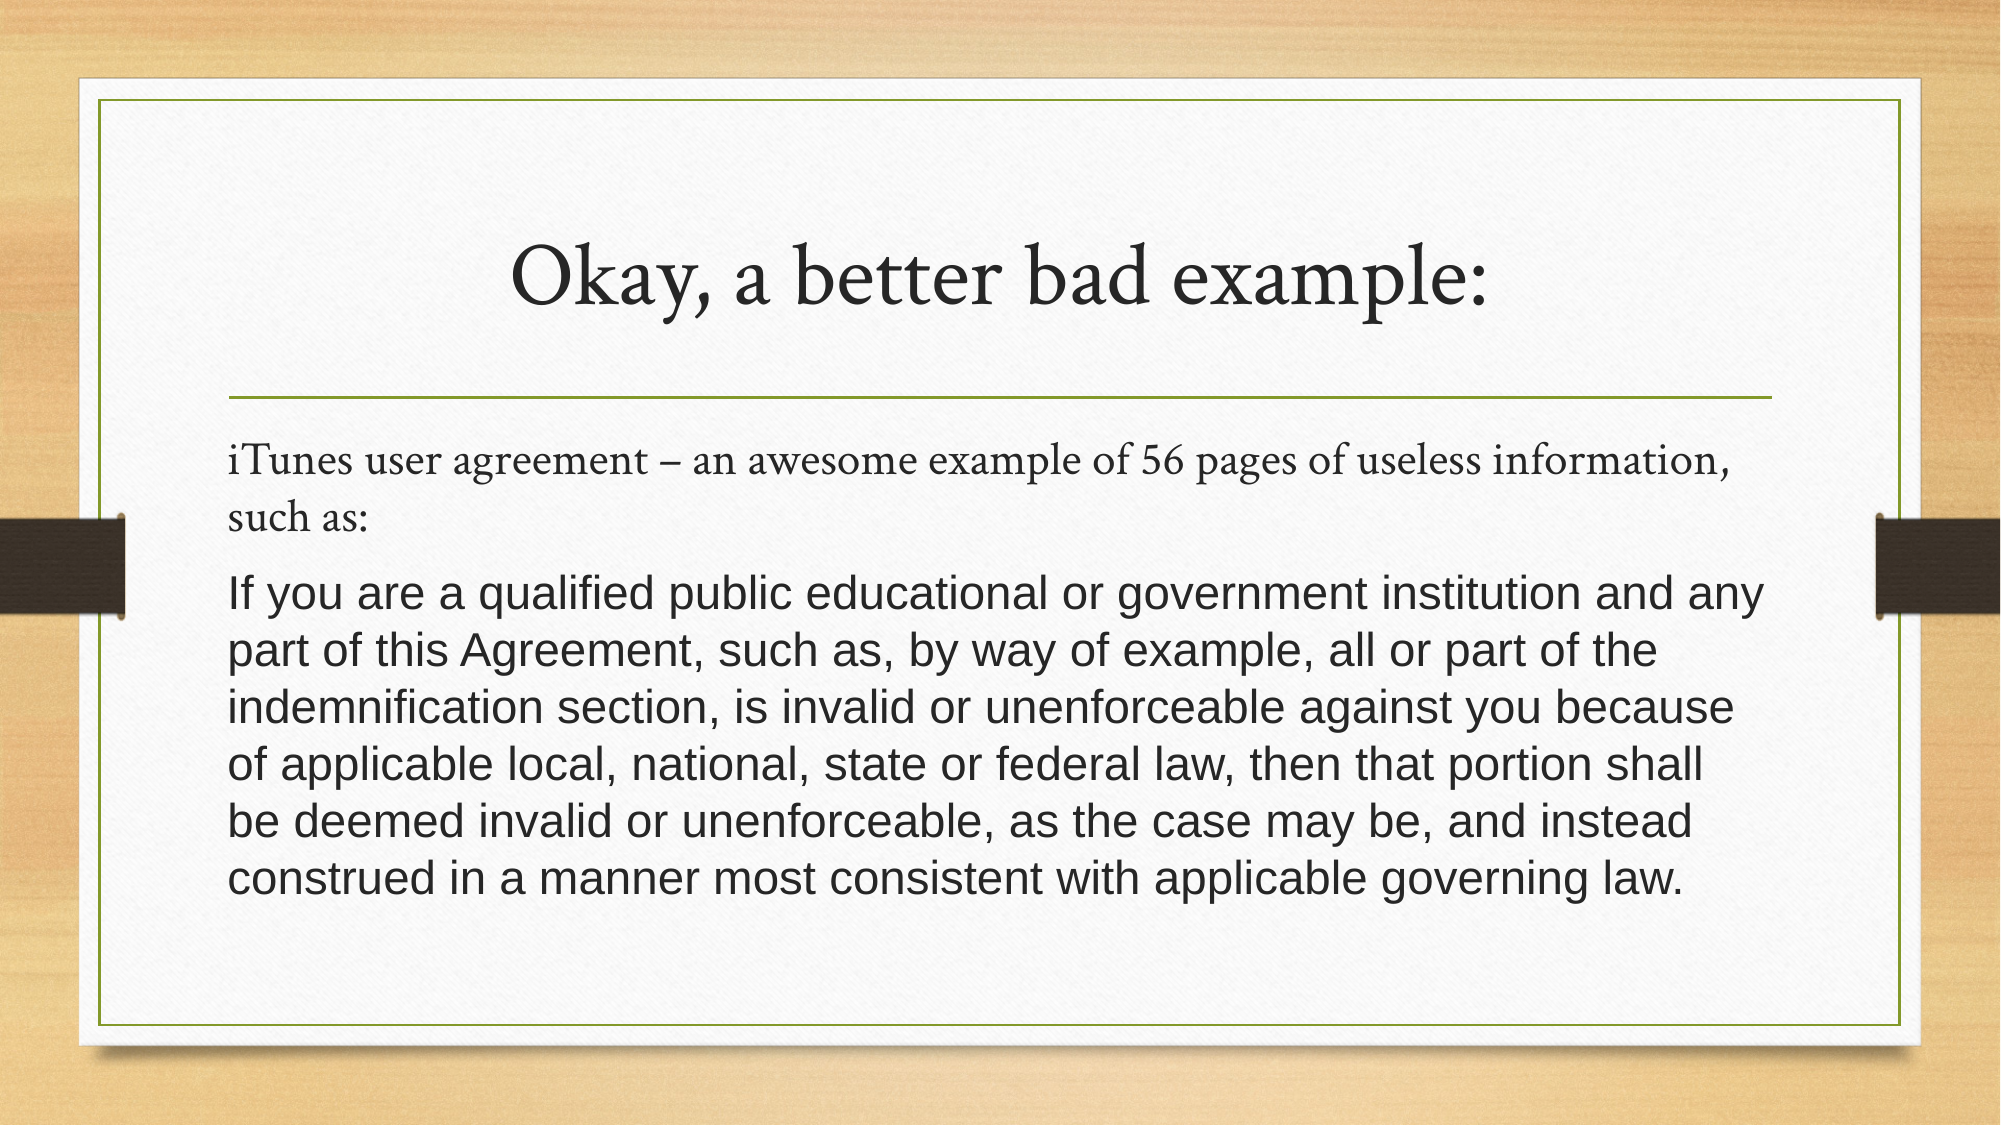

# Okay, a better bad example:
iTunes user agreement – an awesome example of 56 pages of useless information, such as:
If you are a qualified public educational or government institution and any part of this Agreement, such as, by way of example, all or part of the indemnification section, is invalid or unenforceable against you because of applicable local, national, state or federal law, then that portion shall be deemed invalid or unenforceable, as the case may be, and instead construed in a manner most consistent with applicable governing law.